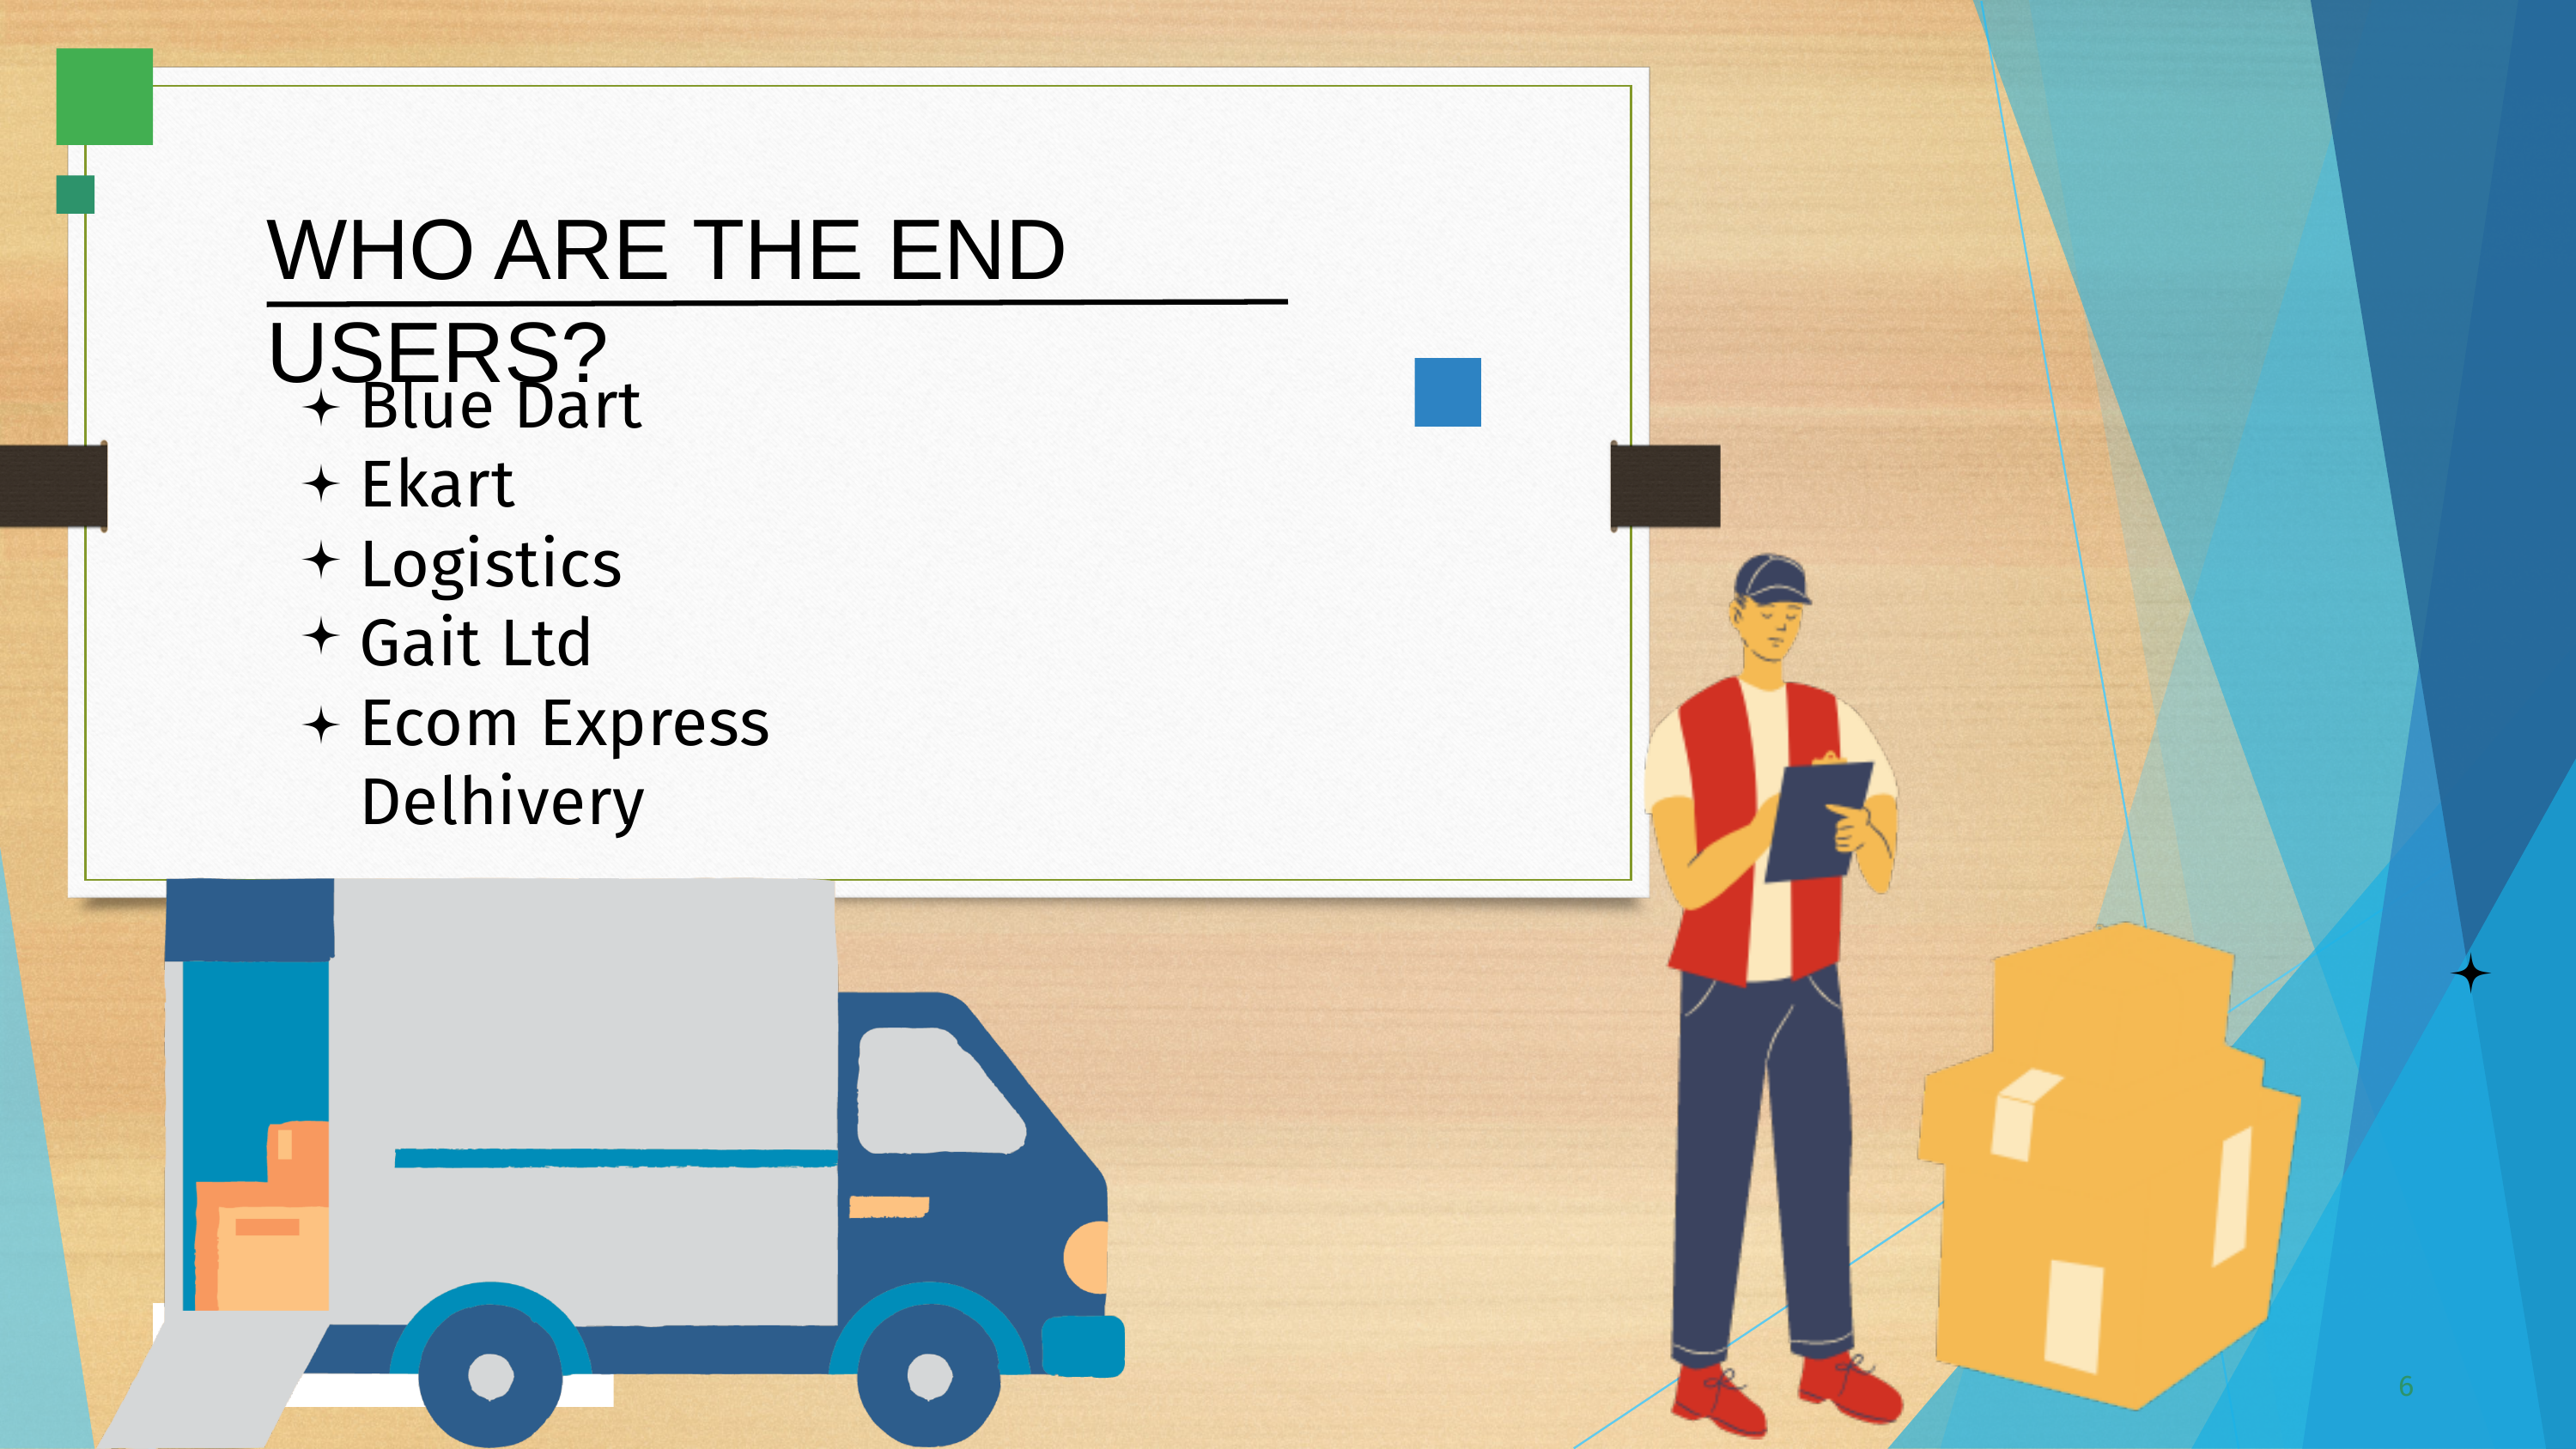

WHO ARE THE END USERS?

Blue Dart
Ekart Logistics
Gait Ltd
Ecom Express
Delhivery

6